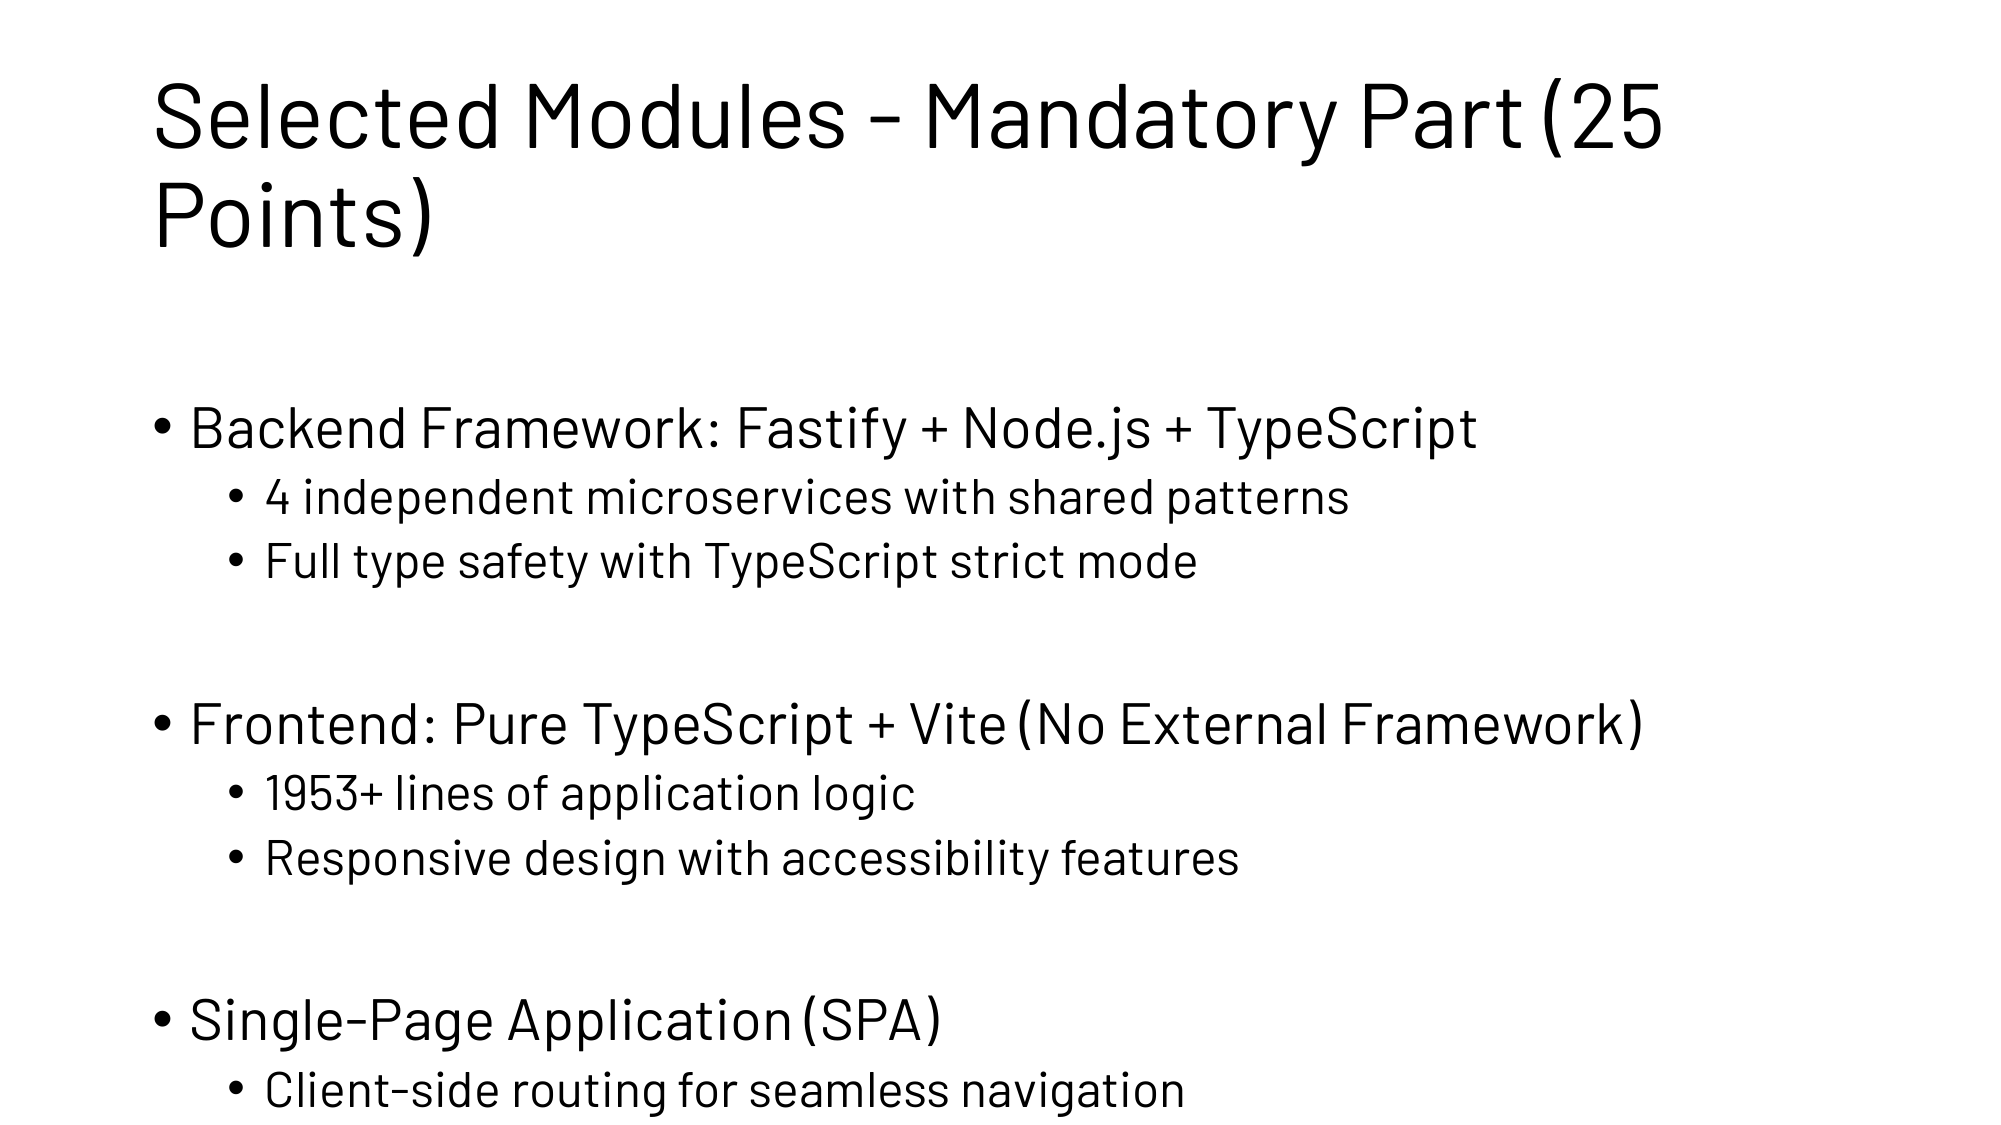

# Selected Modules - Mandatory Part (25 Points)

Backend Framework: Fastify + Node.js + TypeScript
4 independent microservices with shared patterns
Full type safety with TypeScript strict mode

Frontend: Pure TypeScript + Vite (No External Framework)
1953+ lines of application logic
Responsive design with accessibility features

Single-Page Application (SPA)
Client-side routing for seamless navigation
URL-based state management
Progressive enhancement

Compliance: 12/12 Points Each Component ✓